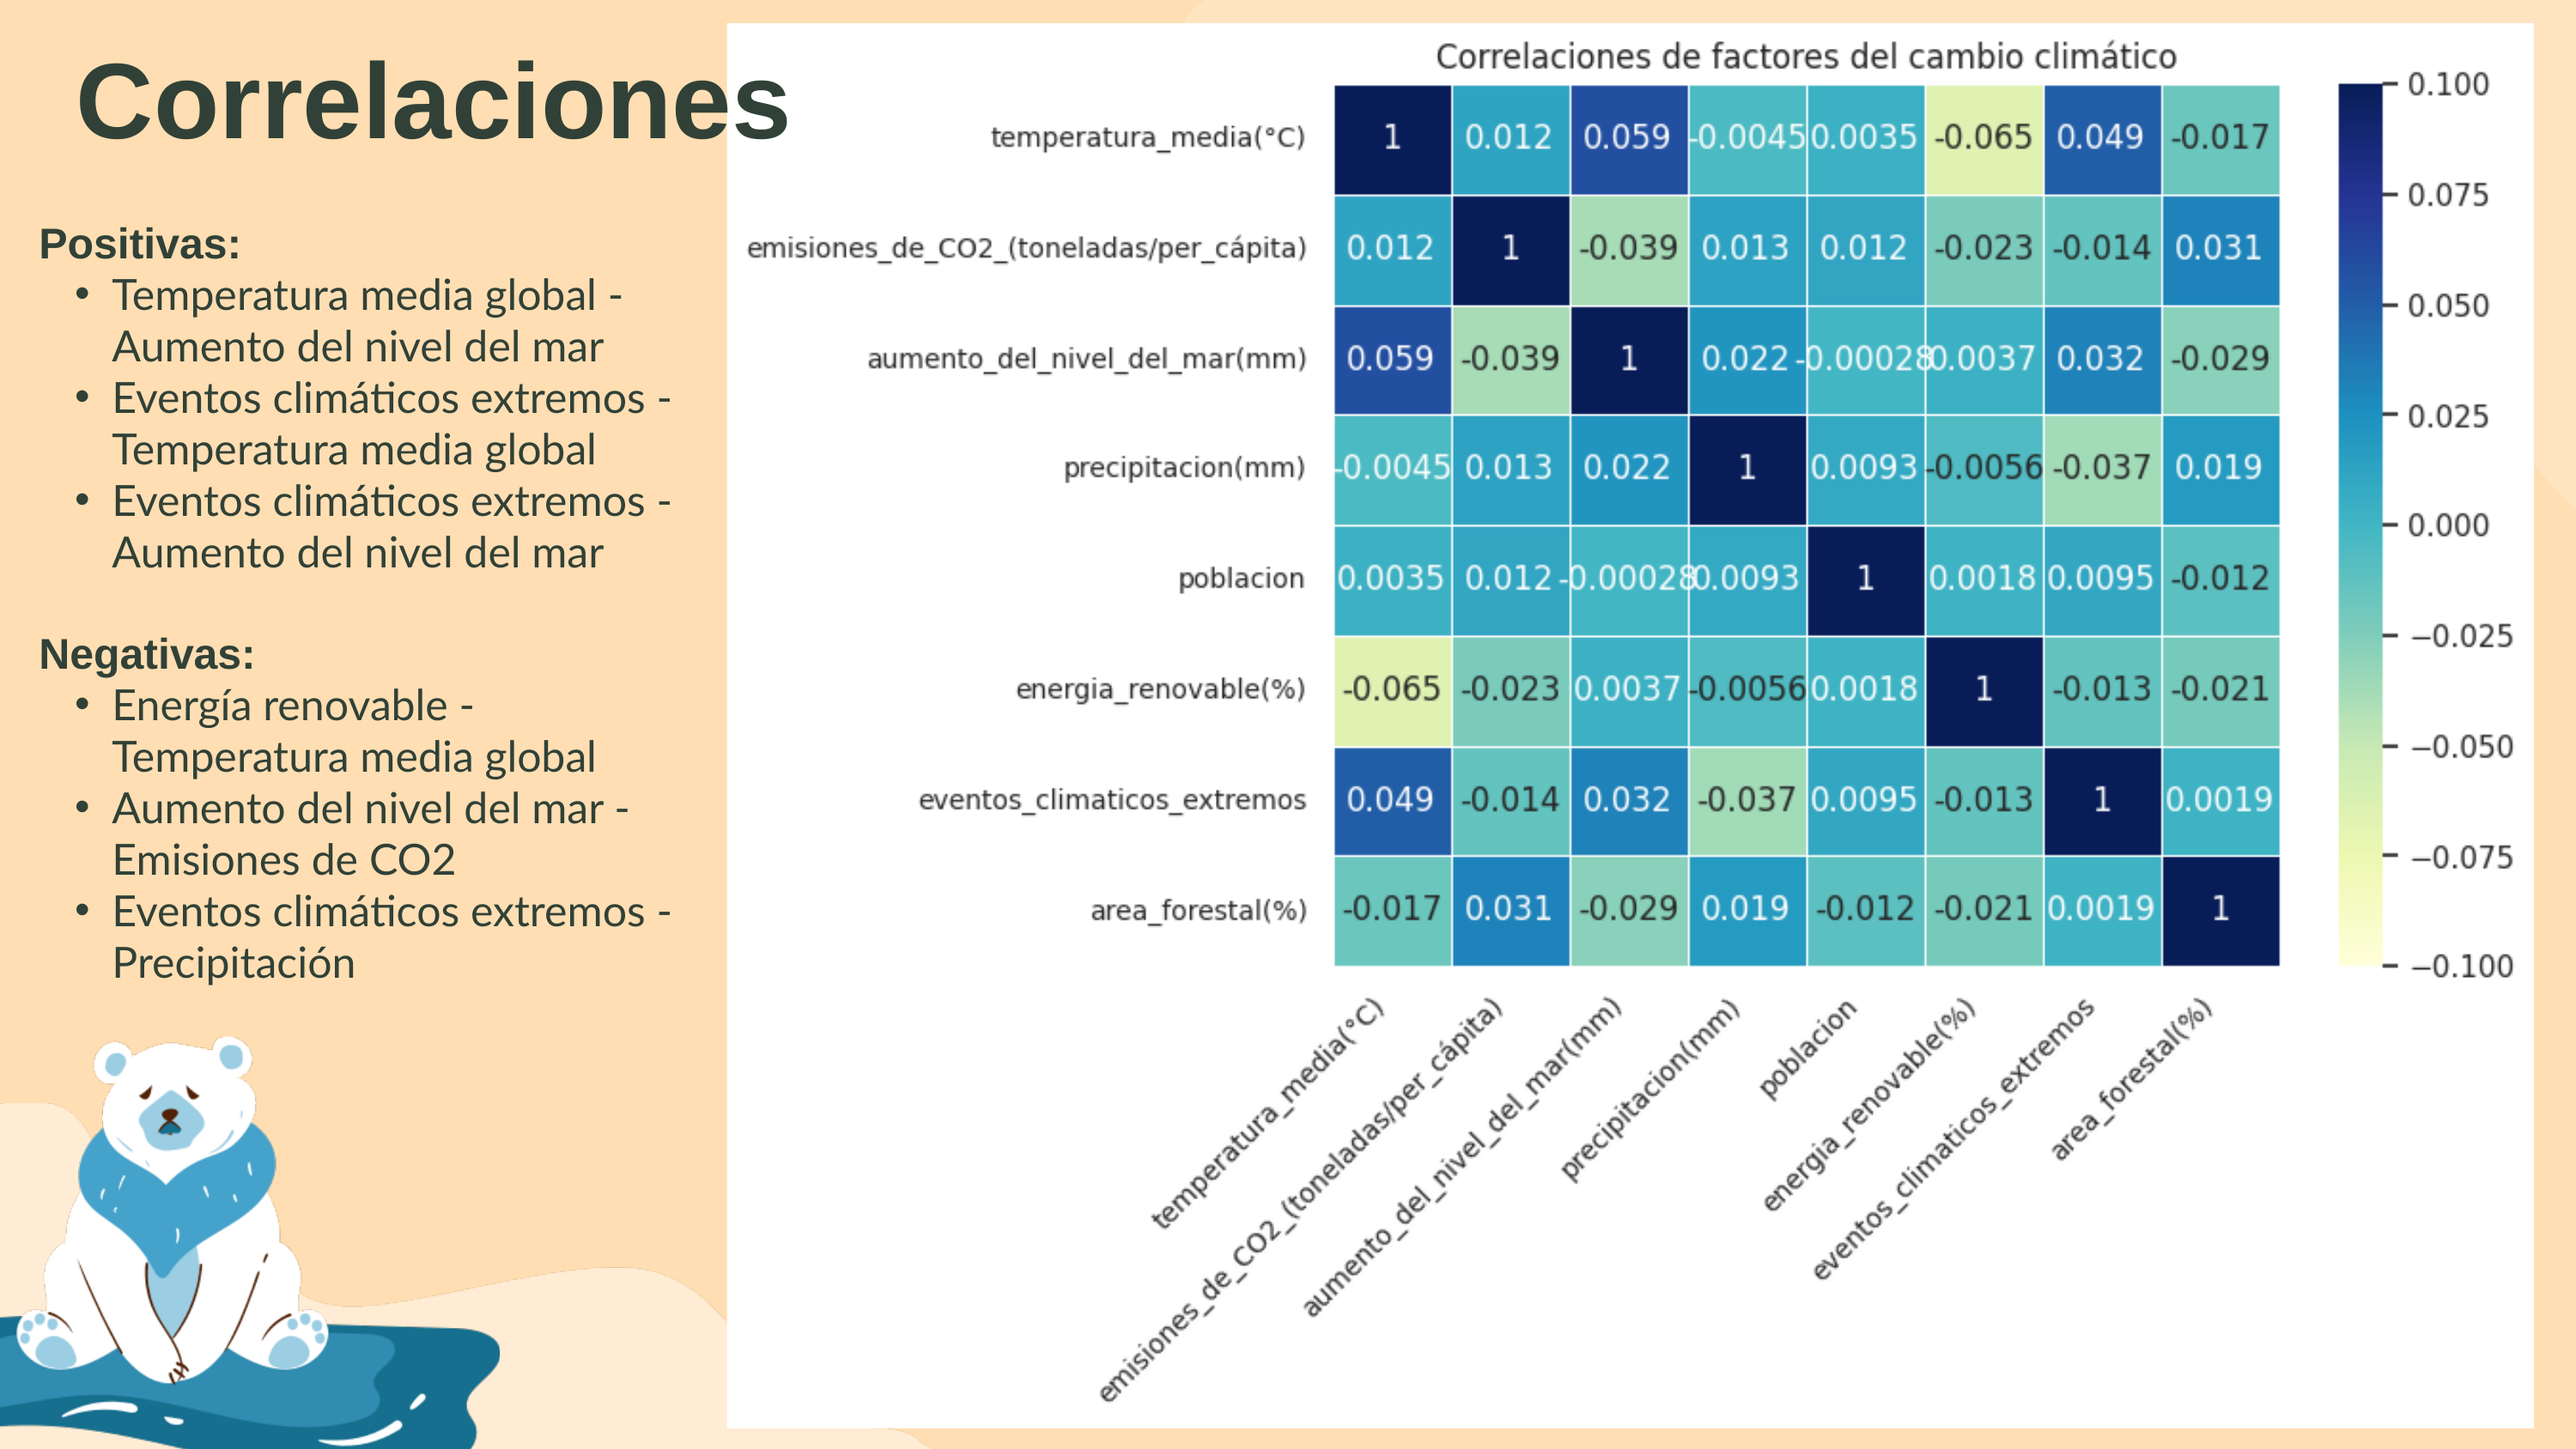

Correlaciones
Positivas:
Temperatura media global - Aumento del nivel del mar
Eventos climáticos extremos - Temperatura media global
Eventos climáticos extremos - Aumento del nivel del mar
Negativas:
Energía renovable - Temperatura media global
Aumento del nivel del mar - Emisiones de CO2
Eventos climáticos extremos - Precipitación